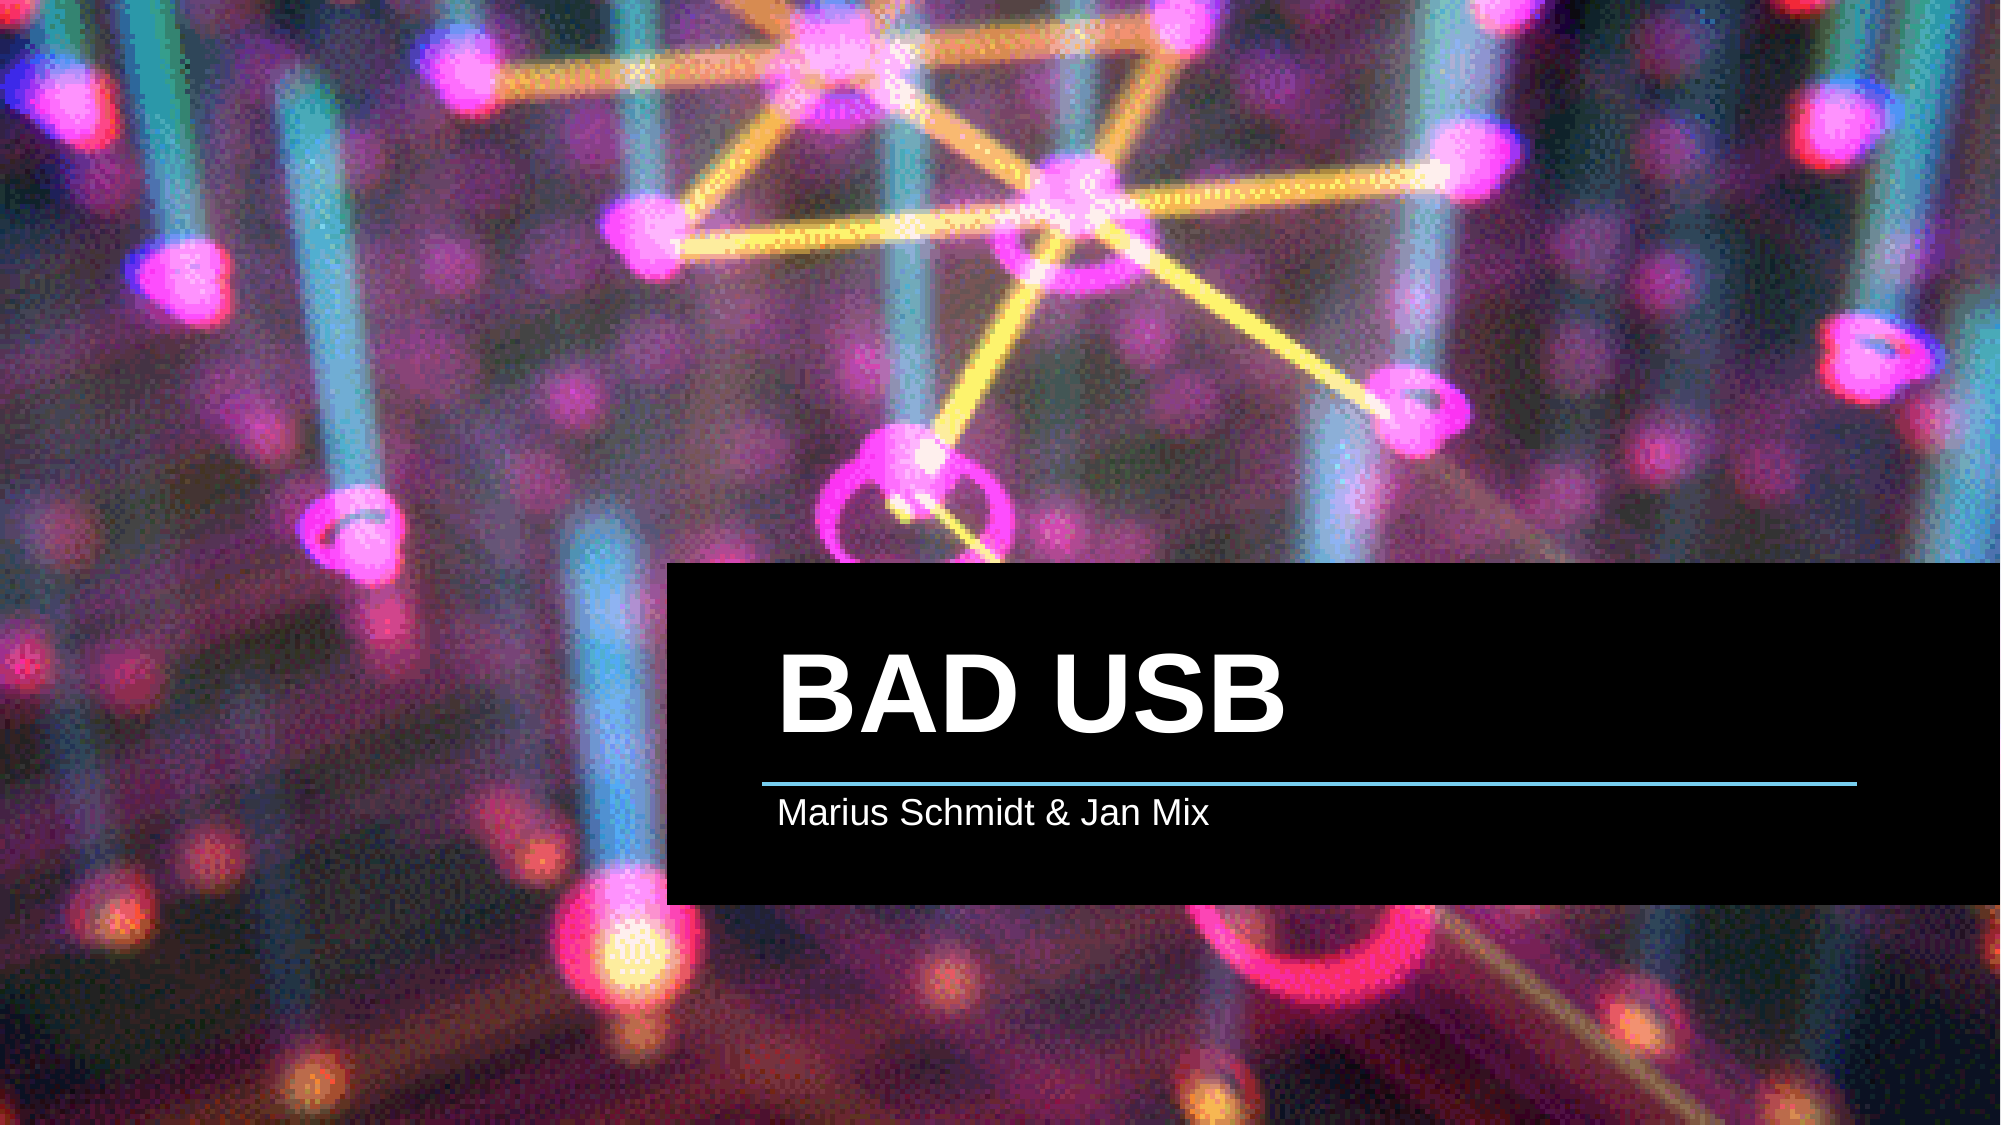

|  |  |  |  |
| --- | --- | --- | --- |
|  | BAD USB |  |  |
|  |  |  |  |
|  | Marius Schmidt & Jan Mix |  |  |
|  |  |  |  |